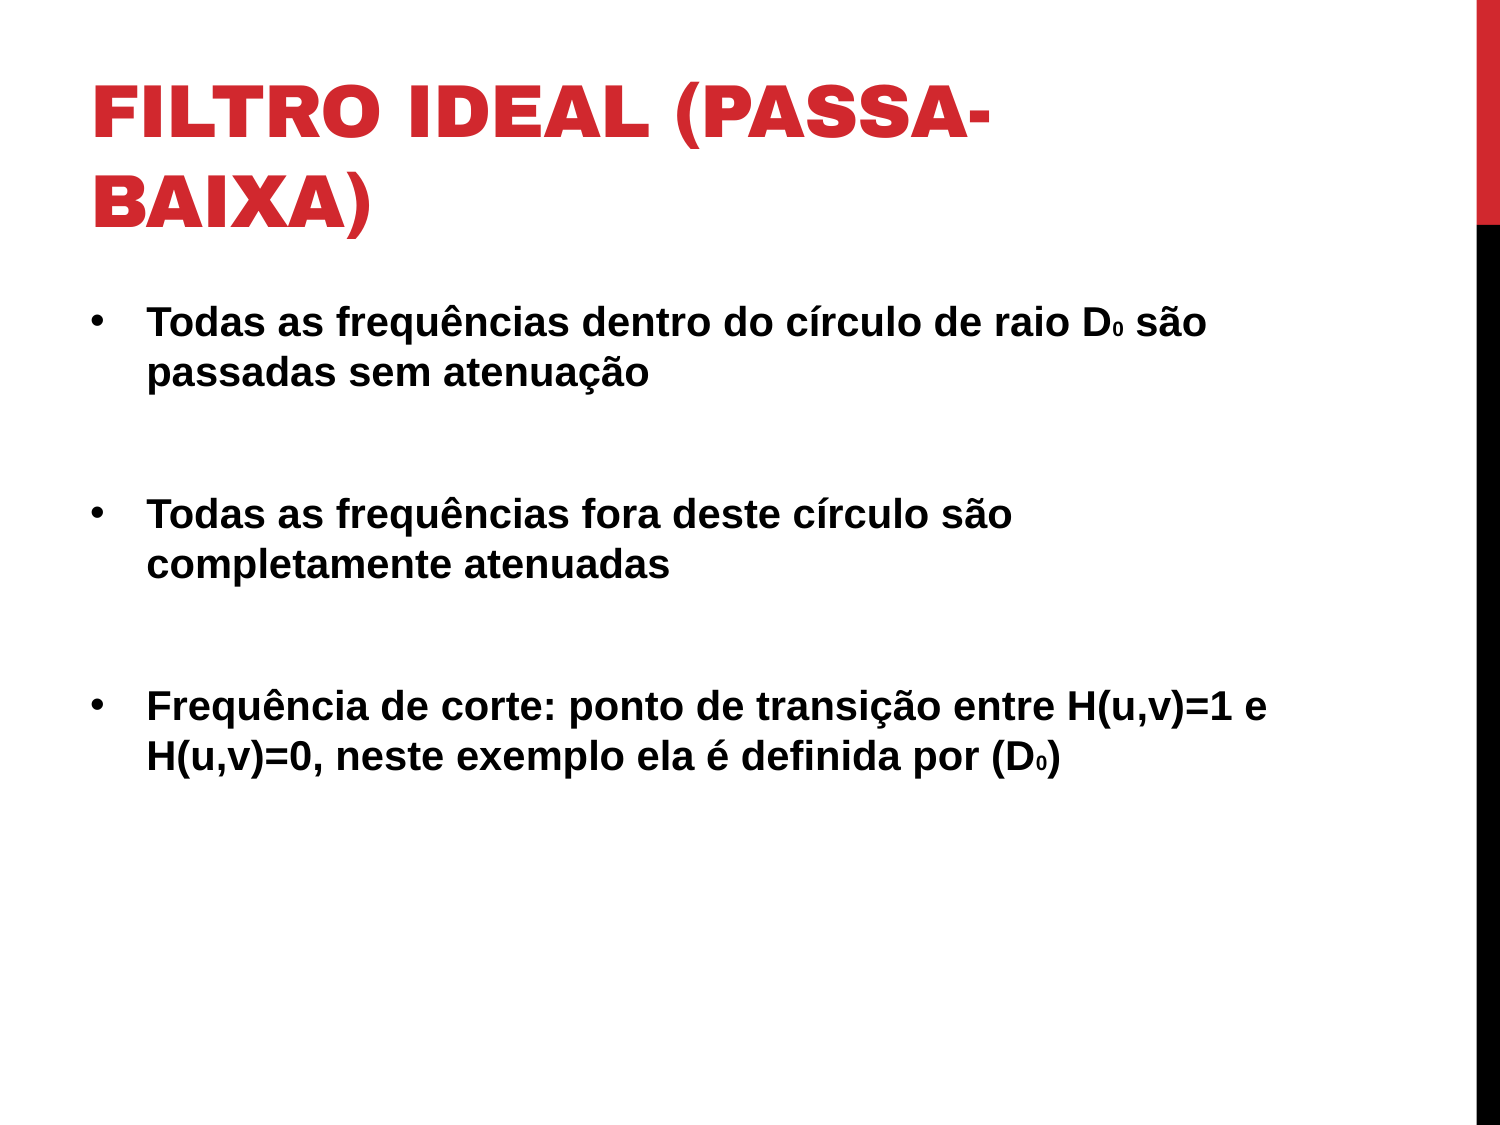

# Filtro ideal (passa-baixa)
Todas as frequências dentro do círculo de raio D0 são passadas sem atenuação

Todas as frequências fora deste círculo são completamente atenuadas

Frequência de corte: ponto de transição entre H(u,v)=1 e H(u,v)=0, neste exemplo ela é definida por (D0)